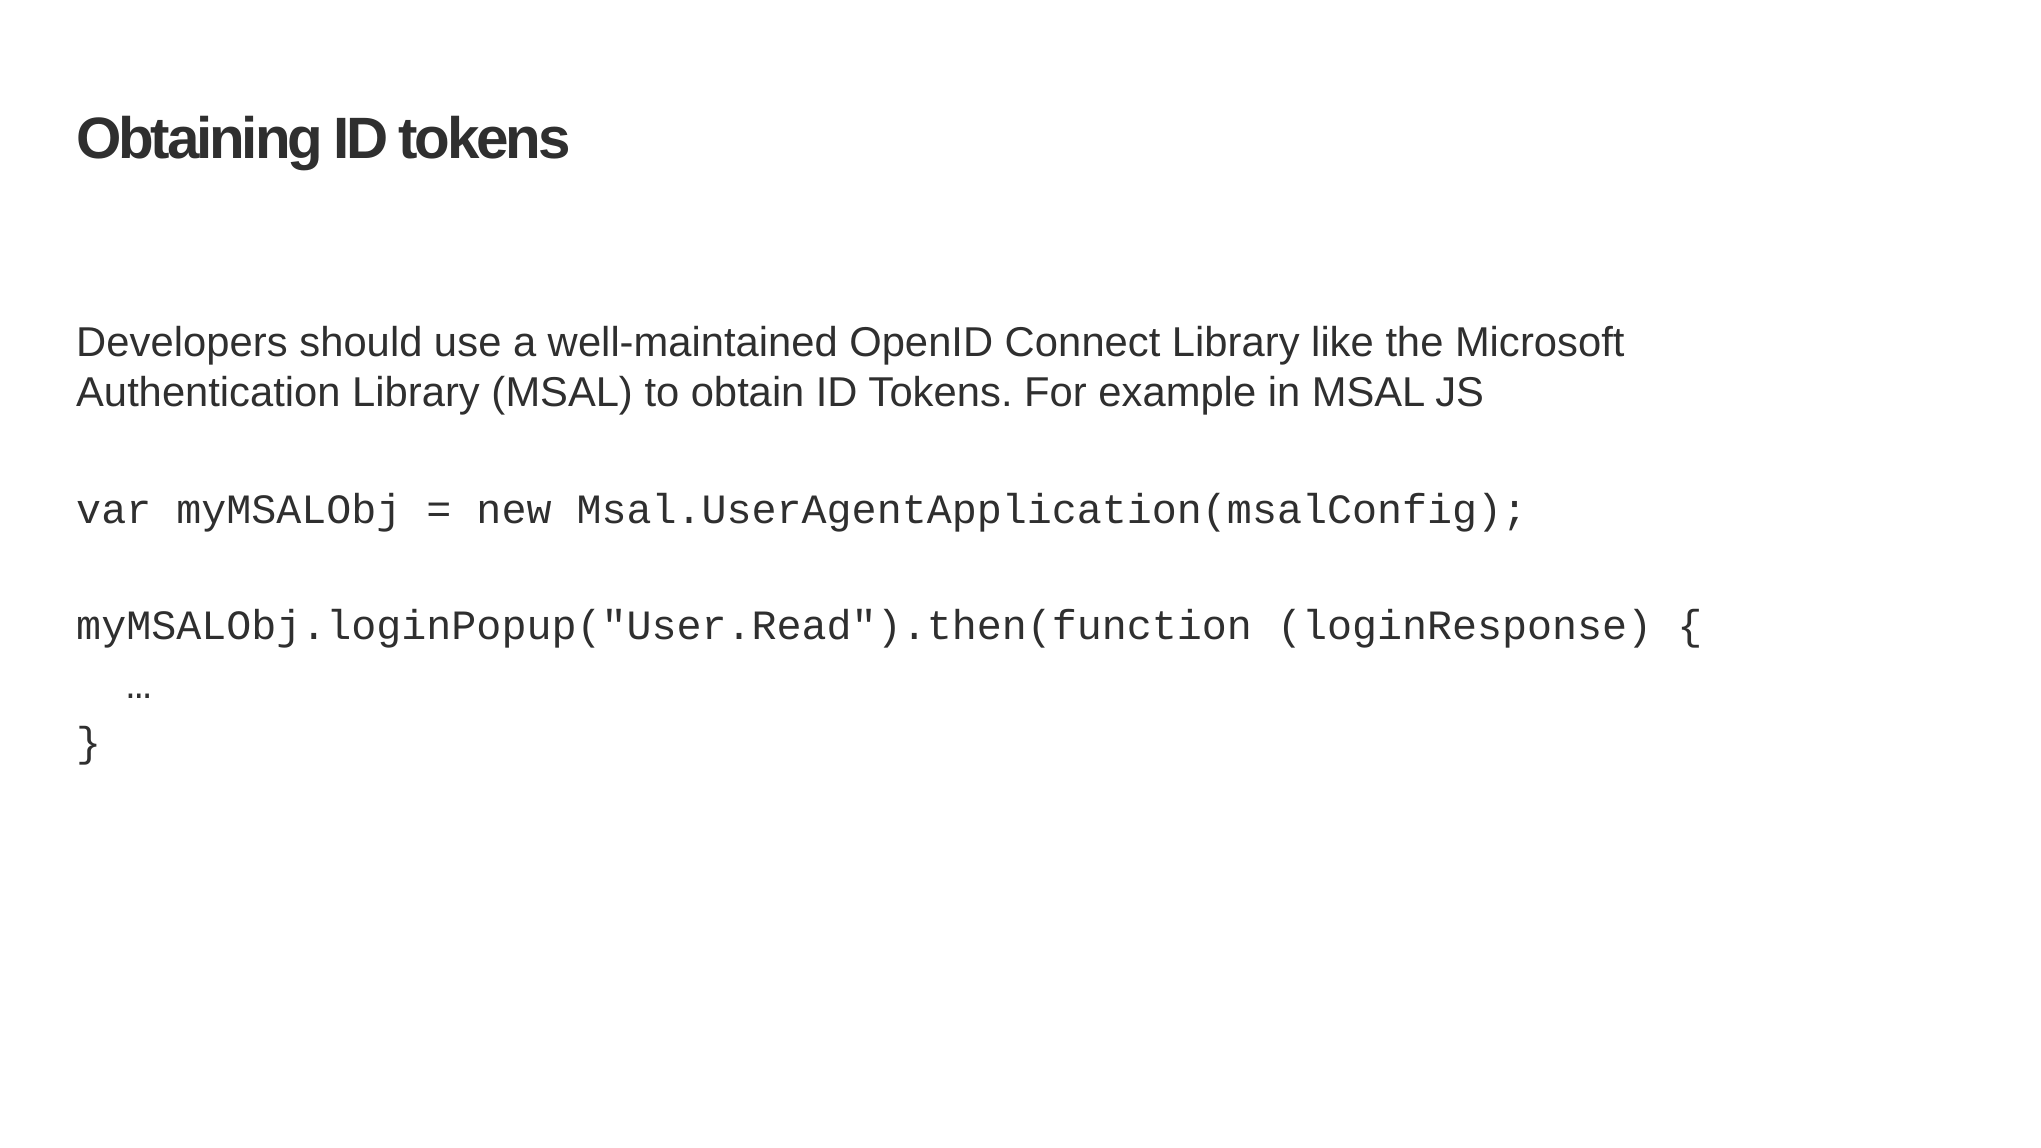

# Obtaining ID tokens
Developers should use a well-maintained OpenID Connect Library like the Microsoft Authentication Library (MSAL) to obtain ID Tokens. For example in MSAL JS​
​
var myMSALObj = new Msal.UserAgentApplication(msalConfig);​

myMSALObj.loginPopup("User.Read").then(function (loginResponse) {​
  …​
}​